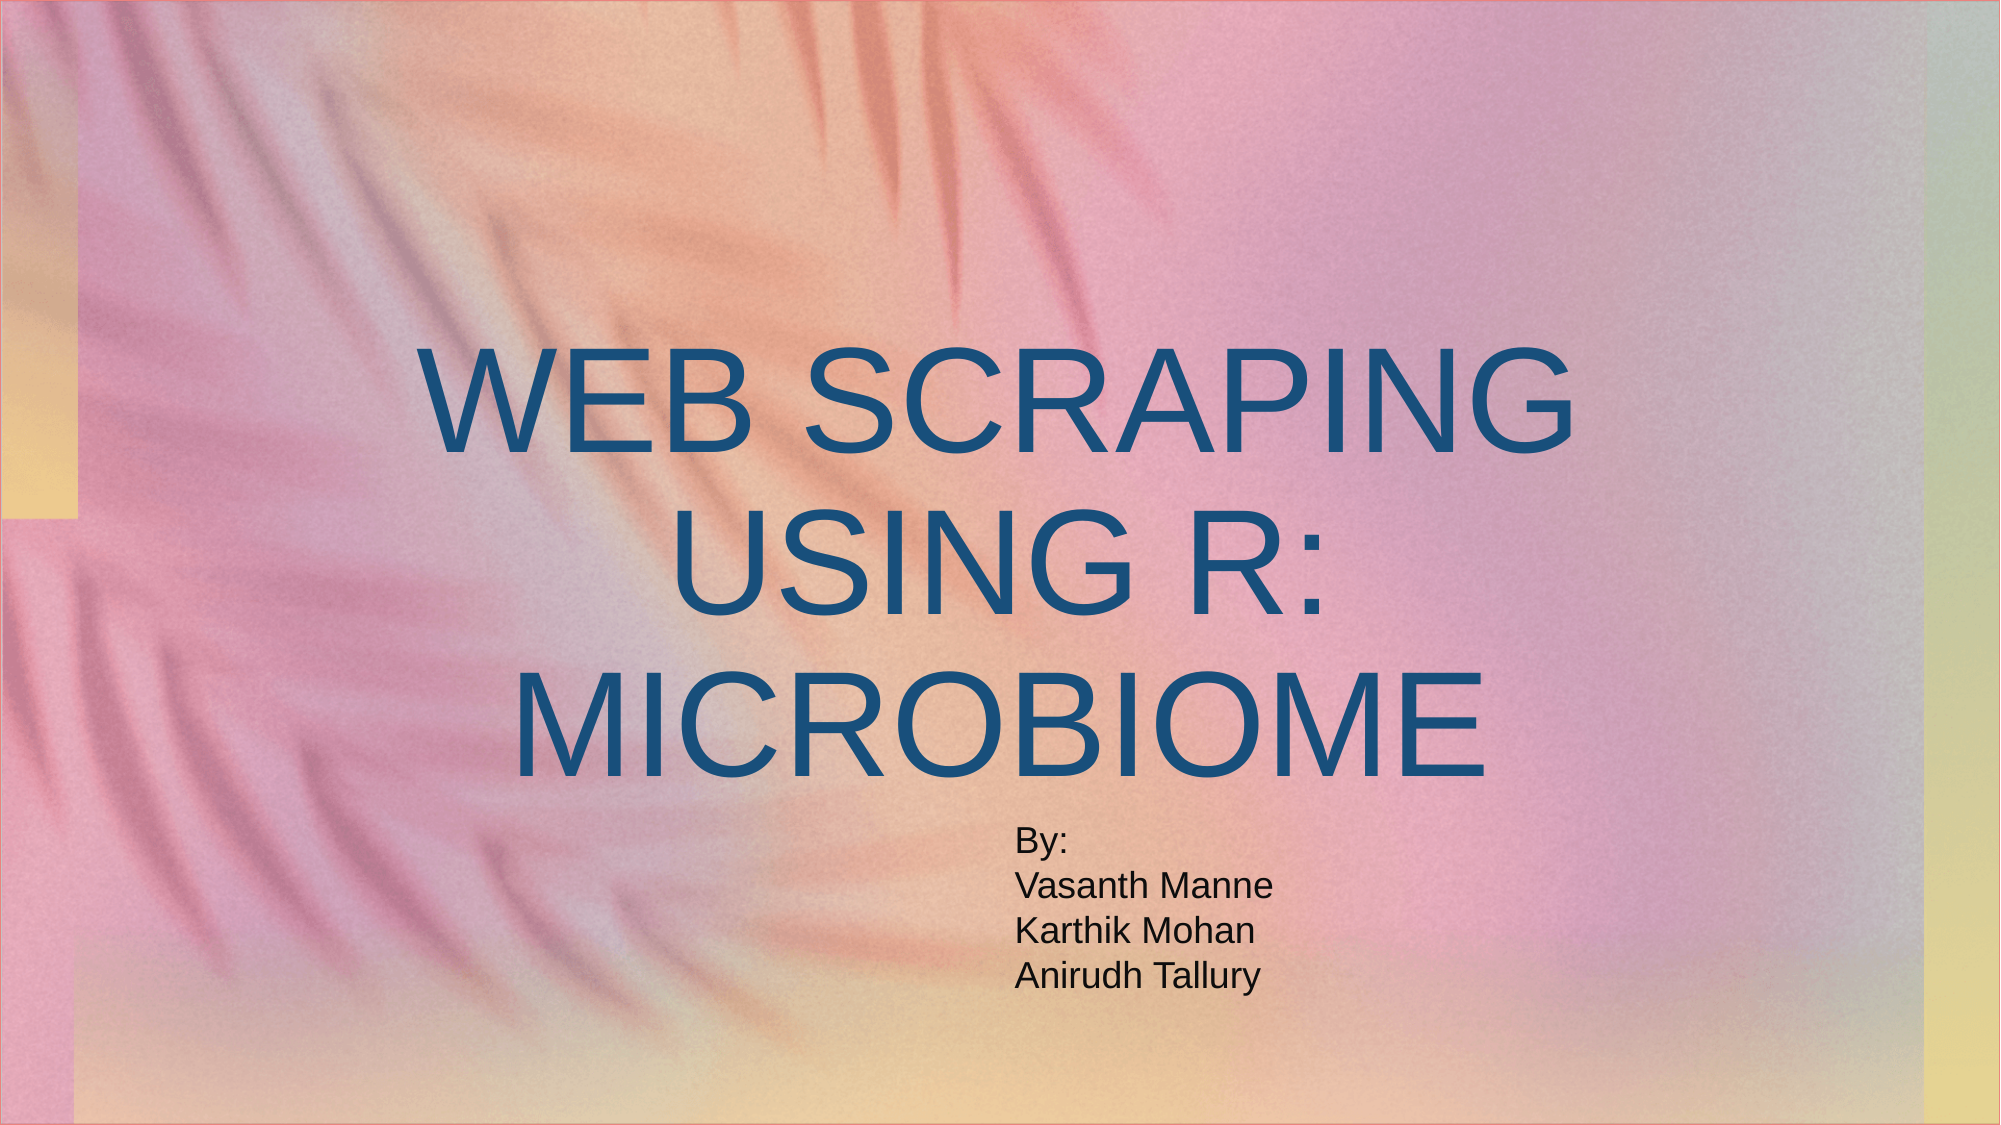

# Web Scraping using R: Microbiome
By:
Vasanth Manne
Karthik Mohan
Anirudh Tallury